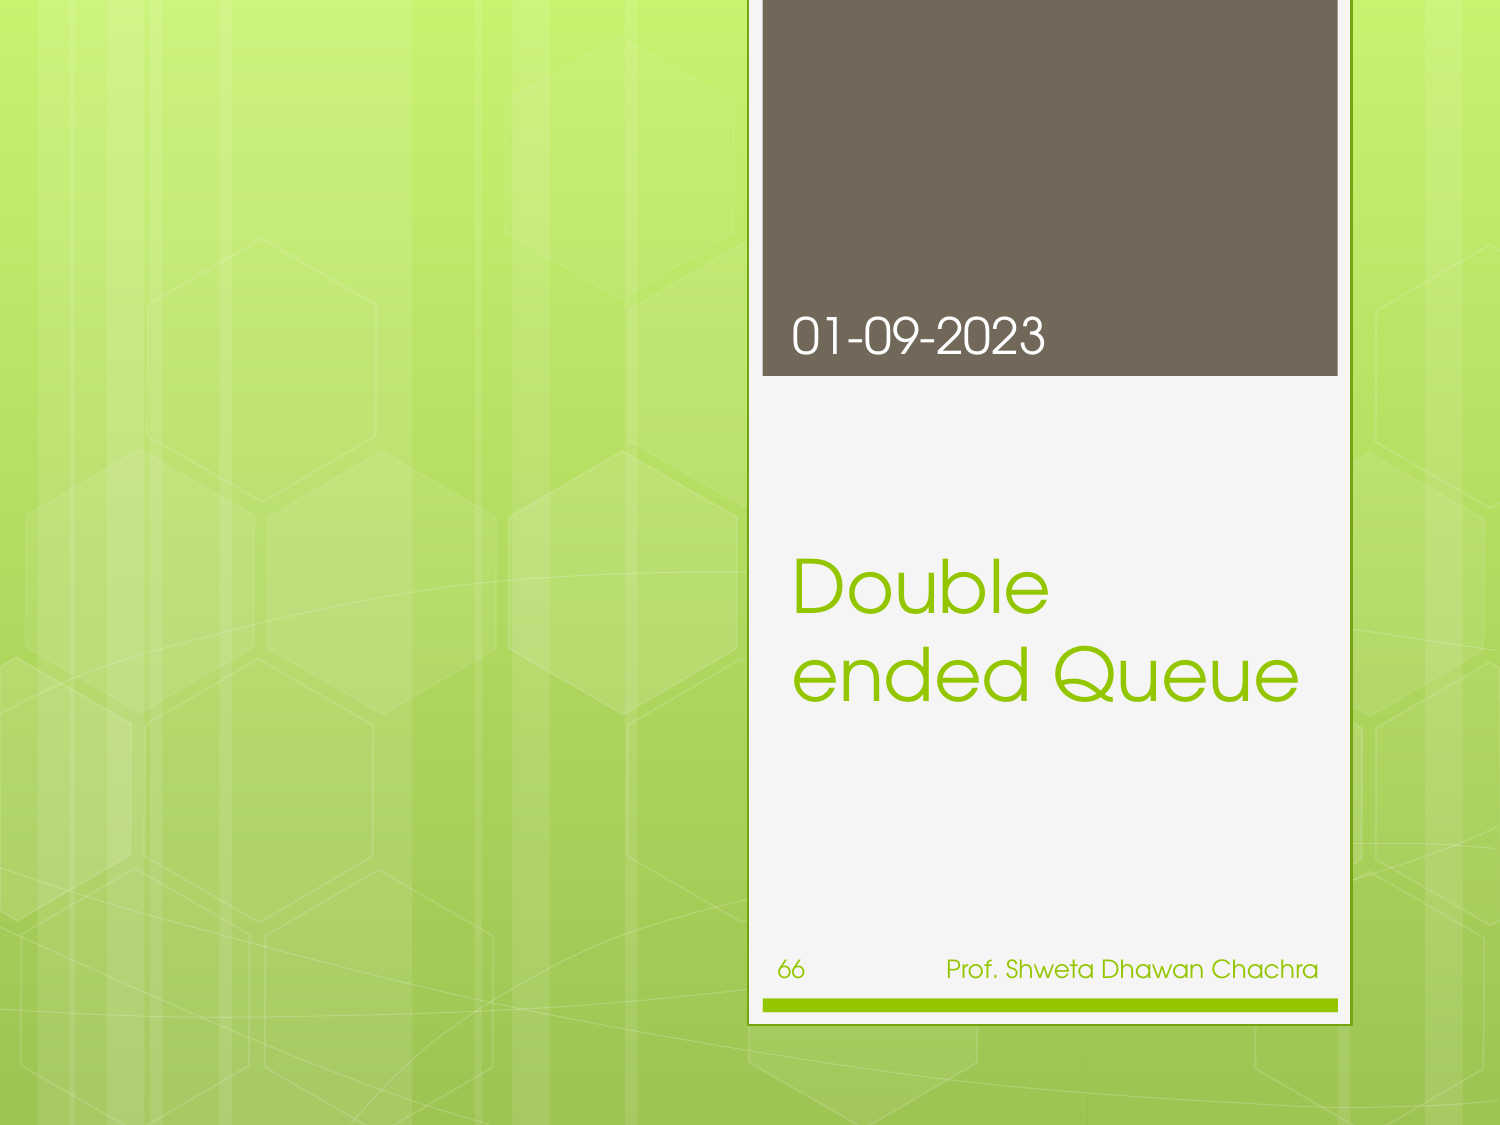

01-09-2023
# Double ended Queue

66
Prof. Shweta Dhawan Chachra